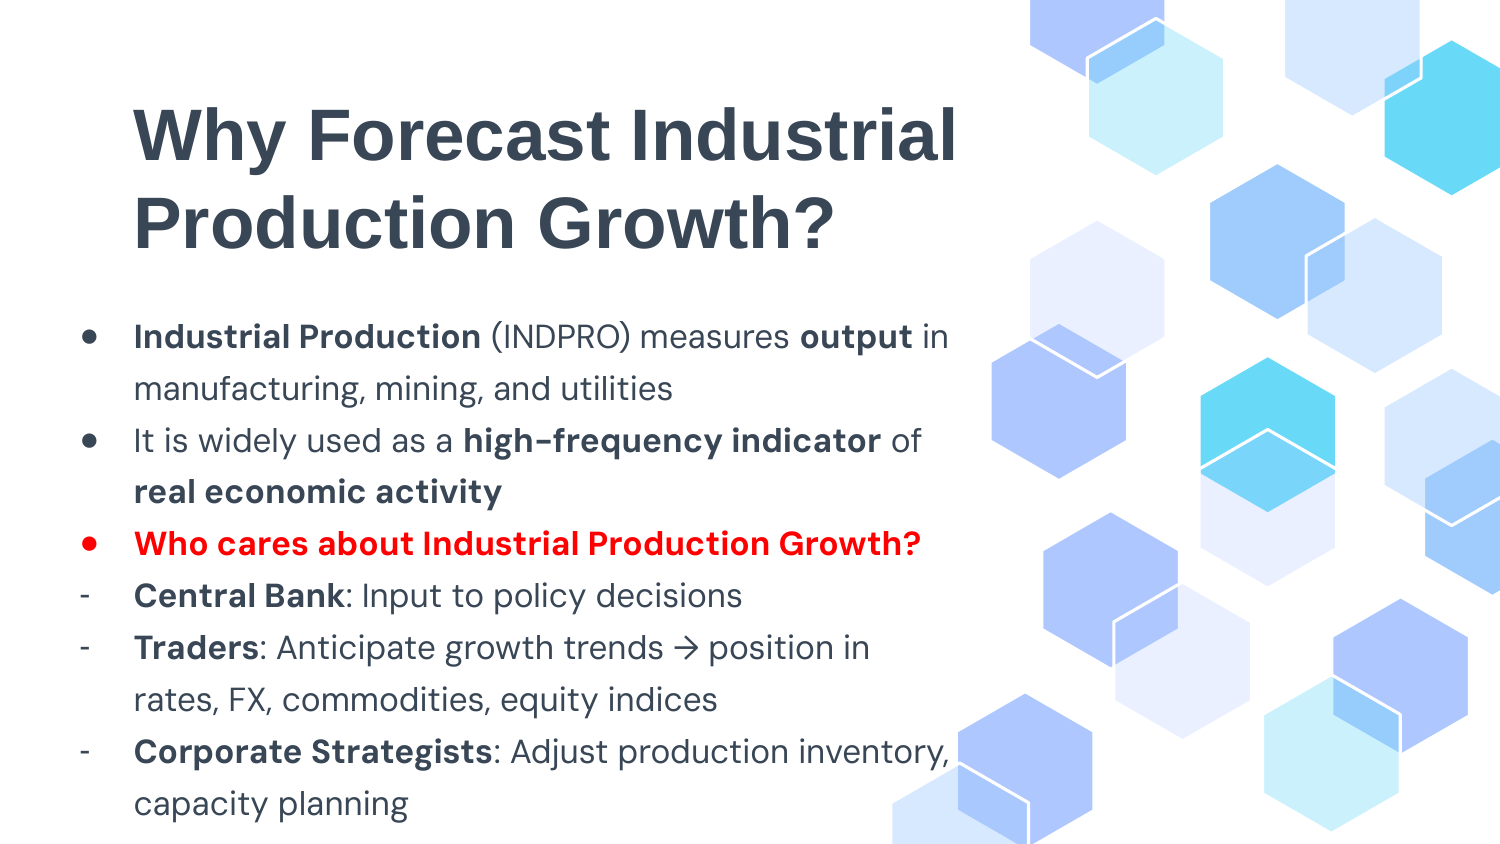

# Why Forecast Industrial Production Growth?
Industrial Production (INDPRO) measures output in manufacturing, mining, and utilities
It is widely used as a high-frequency indicator of real economic activity
Who cares about Industrial Production Growth?
Central Bank: Input to policy decisions
Traders: Anticipate growth trends → position in rates, FX, commodities, equity indices
Corporate Strategists: Adjust production inventory, capacity planning